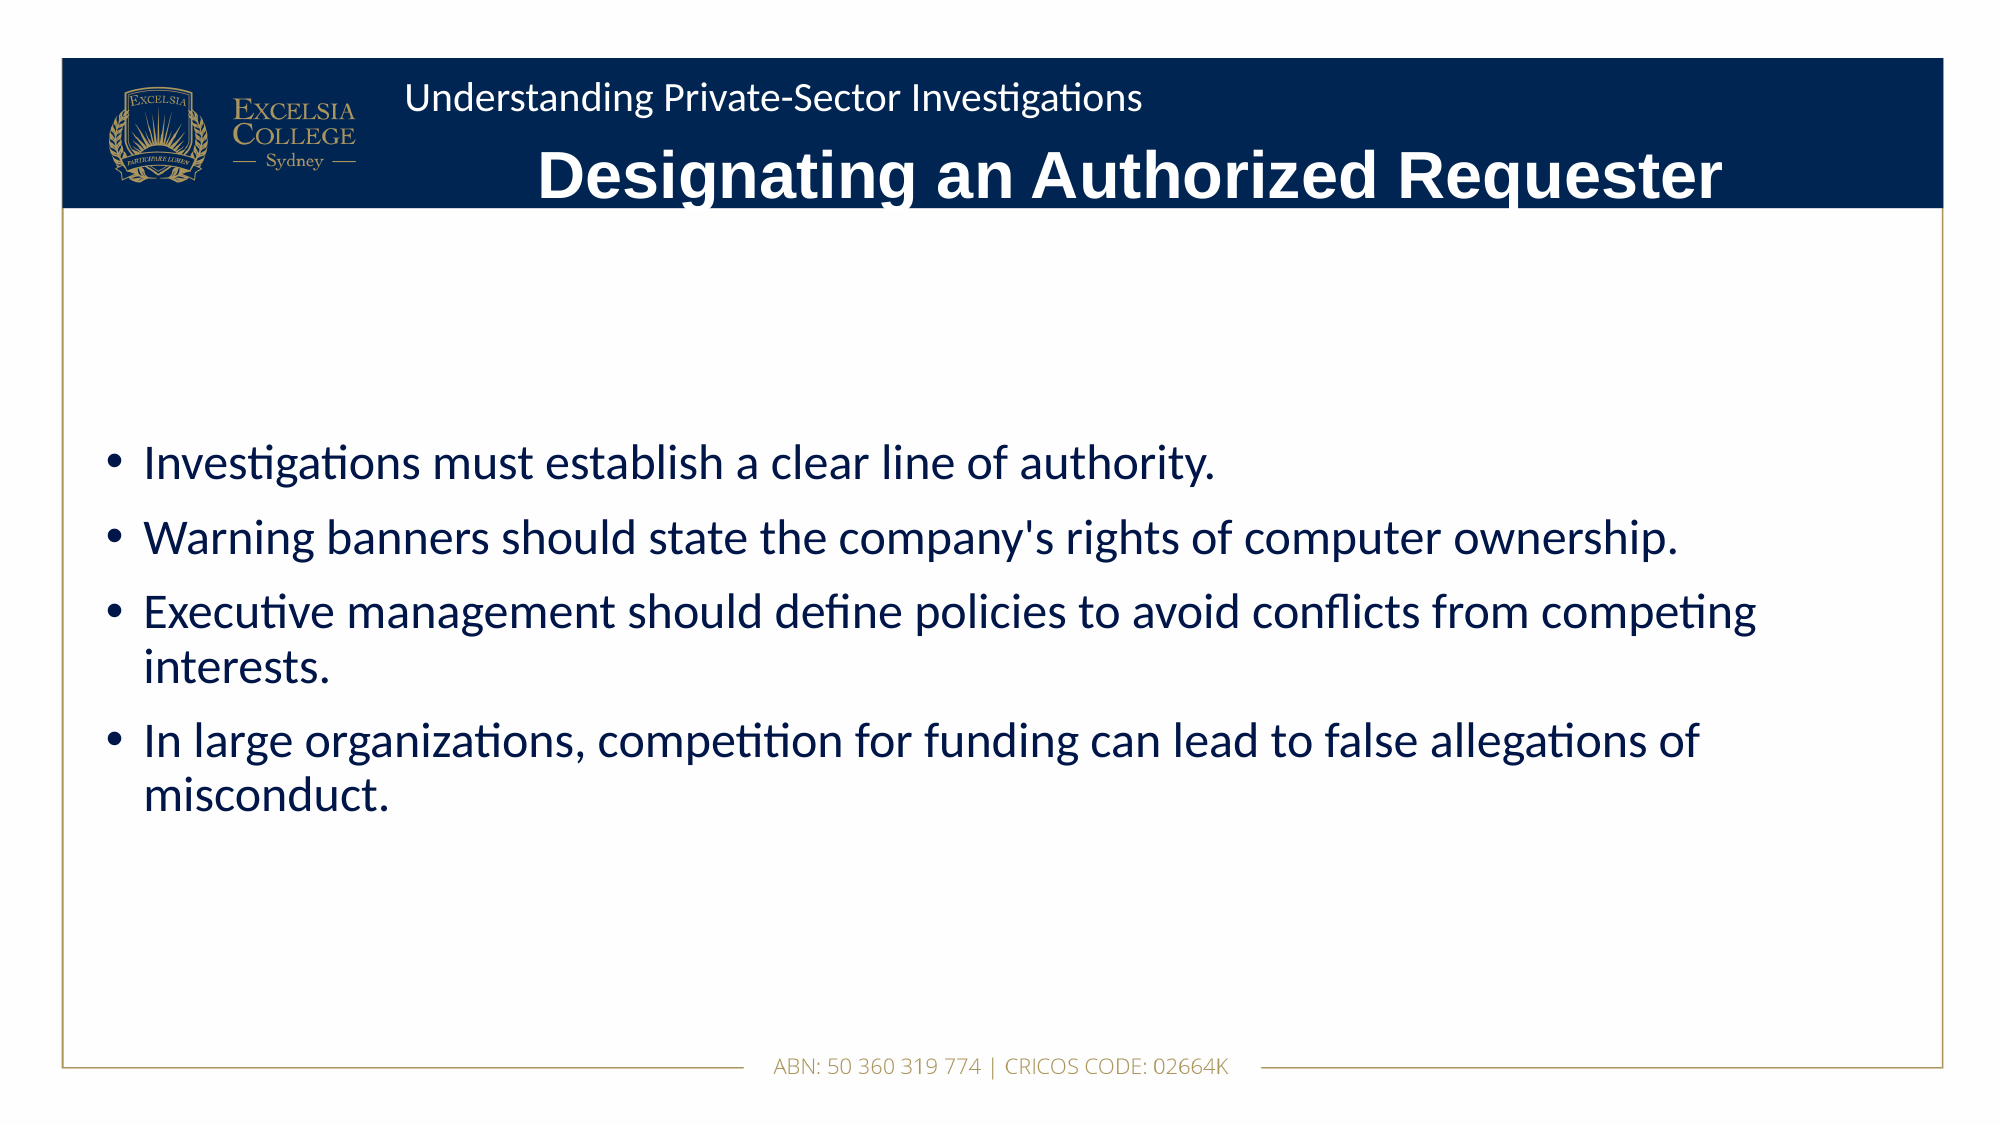

# Understanding Private-Sector Investigations
Designating an Authorized Requester
Investigations must establish a clear line of authority.
Warning banners should state the company's rights of computer ownership.
Executive management should define policies to avoid conflicts from competing interests.
In large organizations, competition for funding can lead to false allegations of misconduct.